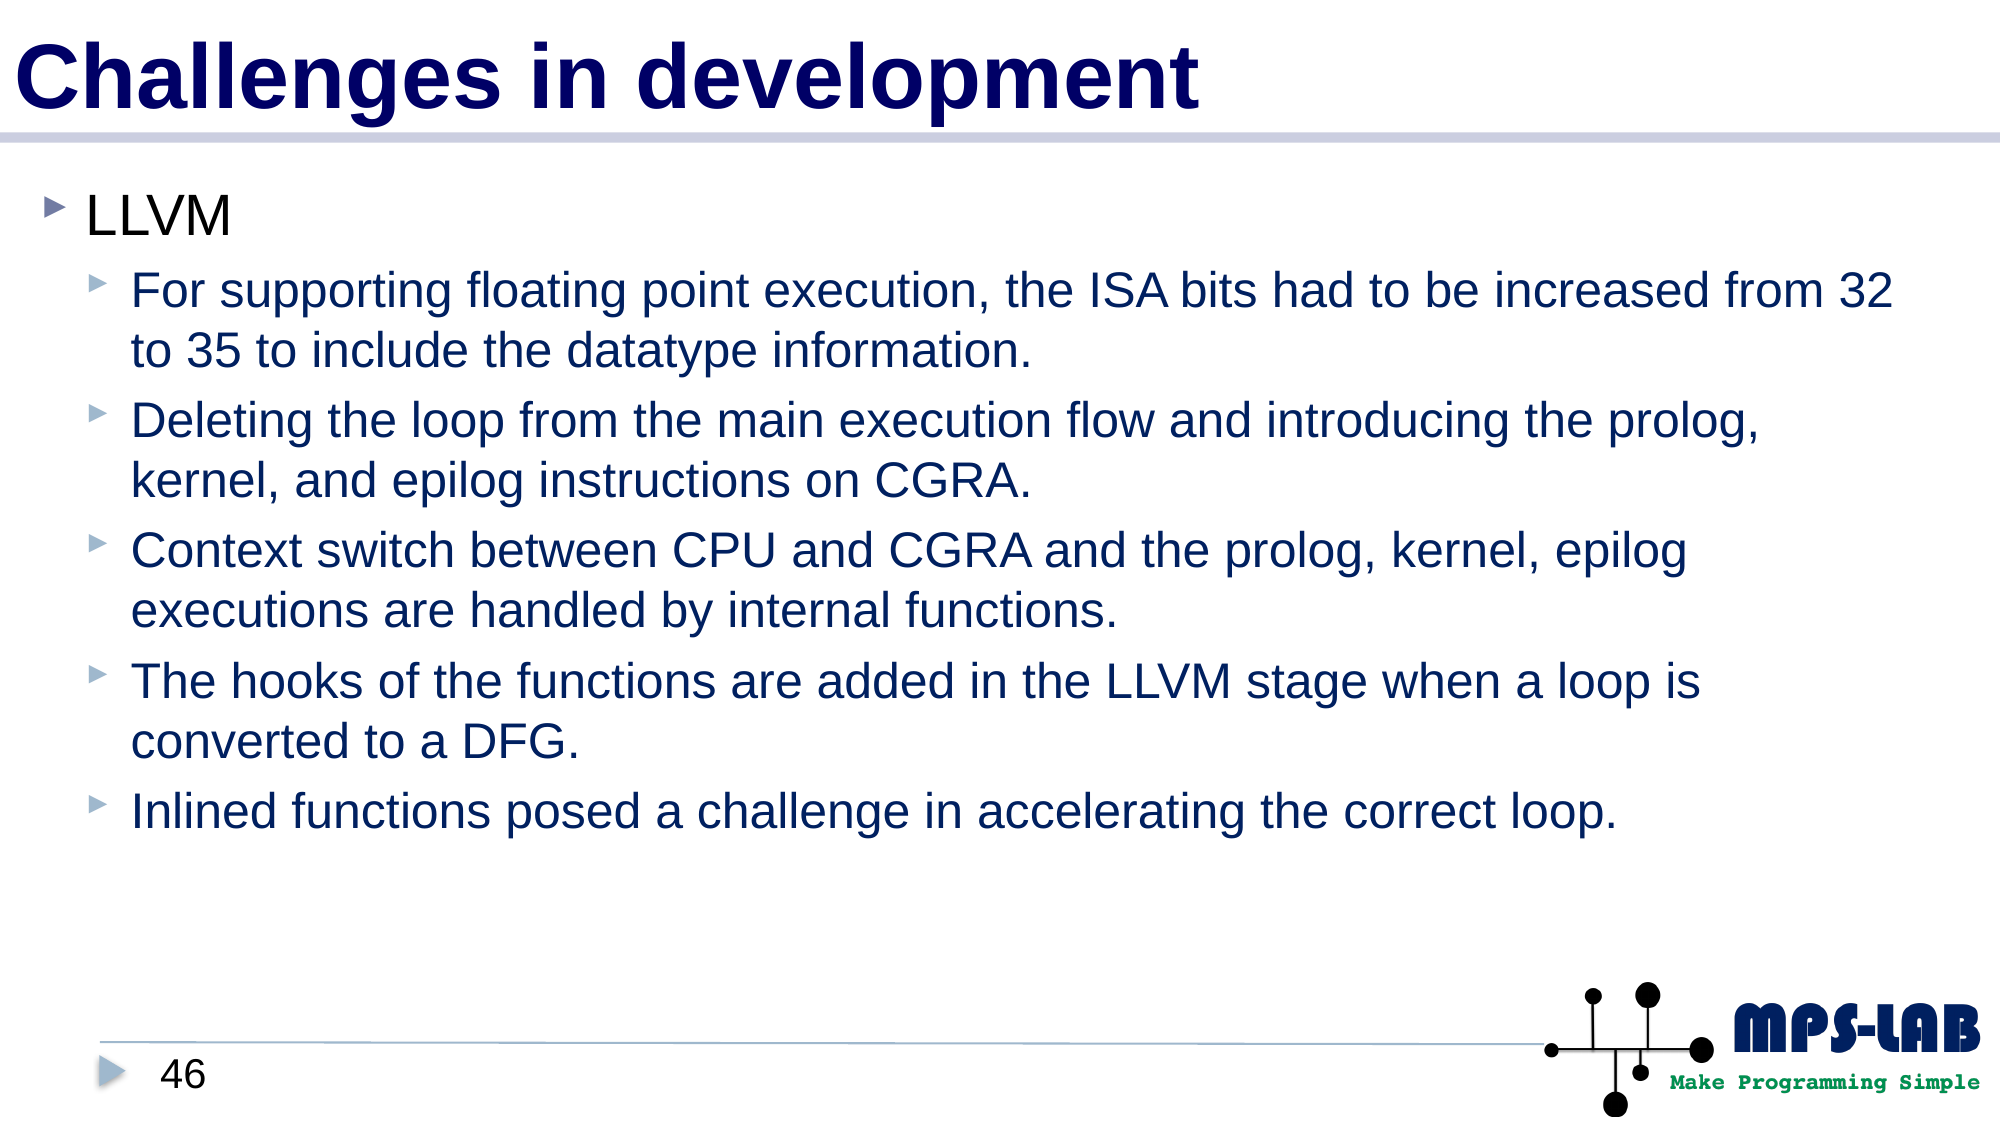

# Challenges in development
LLVM
For supporting floating point execution, the ISA bits had to be increased from 32 to 35 to include the datatype information.
Deleting the loop from the main execution flow and introducing the prolog, kernel, and epilog instructions on CGRA.
Context switch between CPU and CGRA and the prolog, kernel, epilog executions are handled by internal functions.
The hooks of the functions are added in the LLVM stage when a loop is converted to a DFG.
Inlined functions posed a challenge in accelerating the correct loop.

46